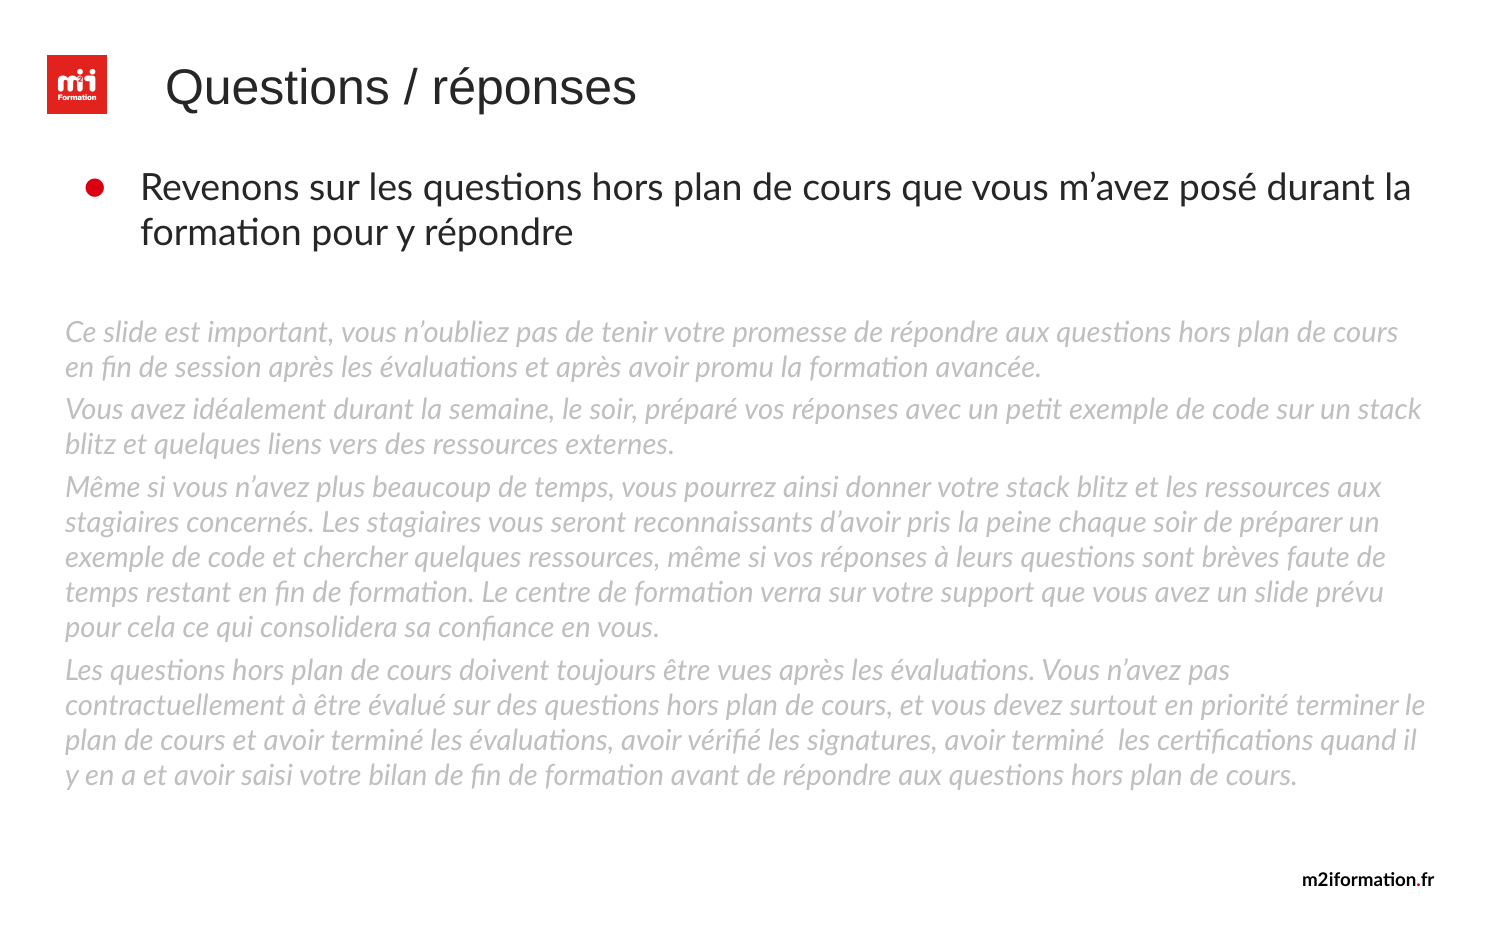

# Questions / réponses
Revenons sur les questions hors plan de cours que vous m’avez posé durant la formation pour y répondre

Ce slide est important, vous n’oubliez pas de tenir votre promesse de répondre aux questions hors plan de cours en fin de session après les évaluations et après avoir promu la formation avancée.
Vous avez idéalement durant la semaine, le soir, préparé vos réponses avec un petit exemple de code sur un stack blitz et quelques liens vers des ressources externes.
Même si vous n’avez plus beaucoup de temps, vous pourrez ainsi donner votre stack blitz et les ressources aux stagiaires concernés. Les stagiaires vous seront reconnaissants d’avoir pris la peine chaque soir de préparer un exemple de code et chercher quelques ressources, même si vos réponses à leurs questions sont brèves faute de temps restant en fin de formation. Le centre de formation verra sur votre support que vous avez un slide prévu pour cela ce qui consolidera sa confiance en vous.
Les questions hors plan de cours doivent toujours être vues après les évaluations. Vous n’avez pas contractuellement à être évalué sur des questions hors plan de cours, et vous devez surtout en priorité terminer le plan de cours et avoir terminé les évaluations, avoir vérifié les signatures, avoir terminé  les certifications quand il y en a et avoir saisi votre bilan de fin de formation avant de répondre aux questions hors plan de cours.